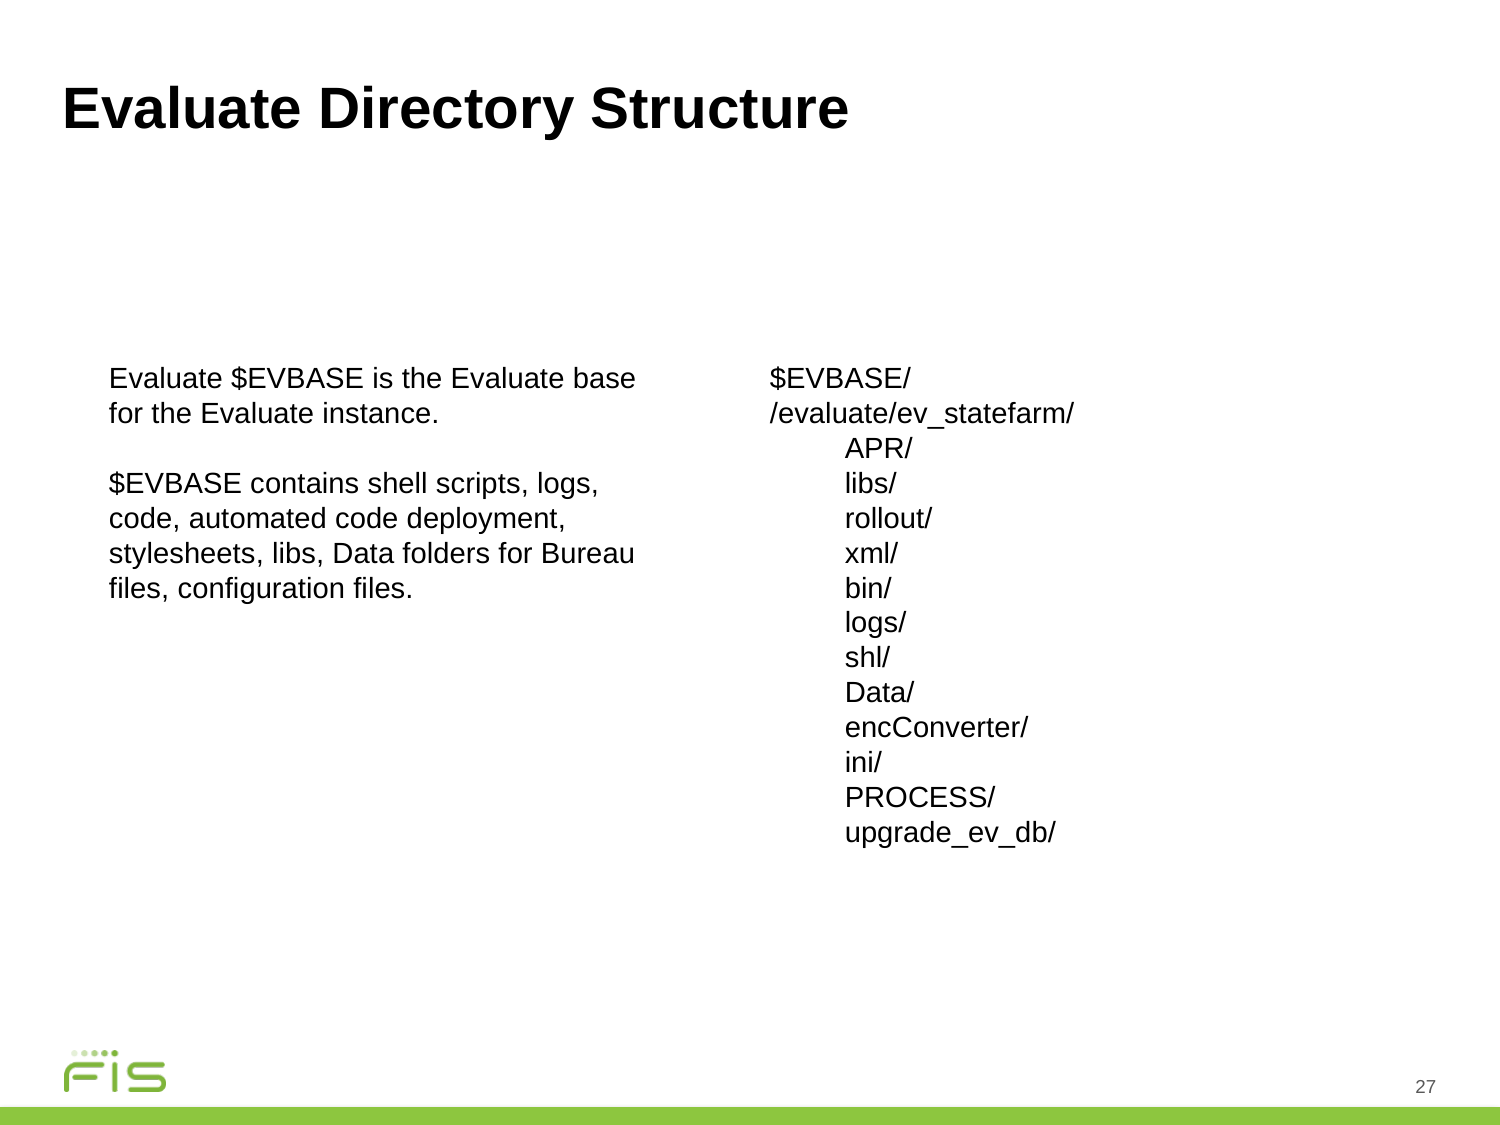

# Evaluate Directory Structure
Evaluate $EVBASE is the Evaluate base for the Evaluate instance.

$EVBASE contains shell scripts, logs, code, automated code deployment, stylesheets, libs, Data folders for Bureau files, configuration files.

$EVBASE/
/evaluate/ev_statefarm/
APR/
libs/
rollout/
xml/
bin/
logs/
shl/
Data/
encConverter/
ini/
PROCESS/
upgrade_ev_db/

27